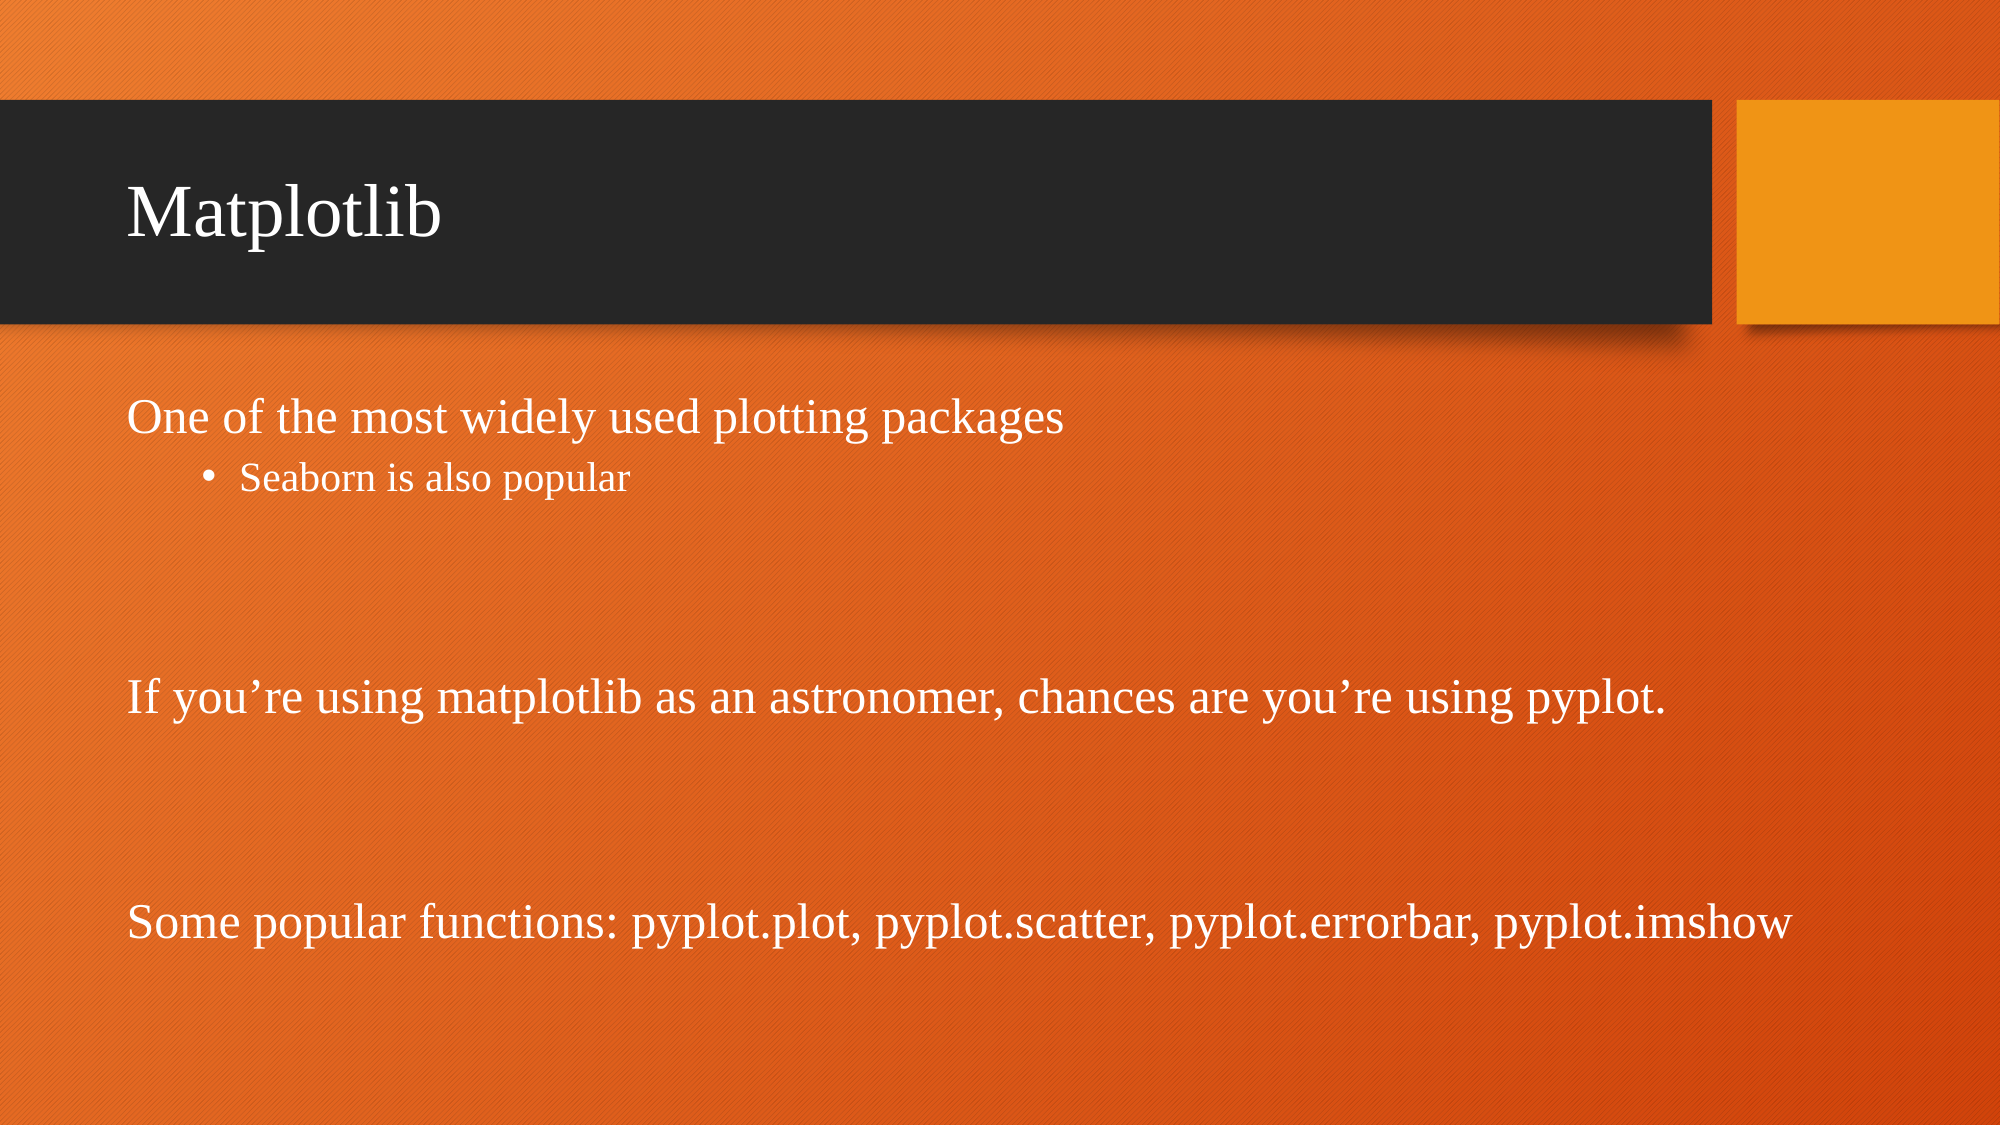

# Matplotlib
One of the most widely used plotting packages
Seaborn is also popular

If you’re using matplotlib as an astronomer, chances are you’re using pyplot.

Some popular functions: pyplot.plot, pyplot.scatter, pyplot.errorbar, pyplot.imshow